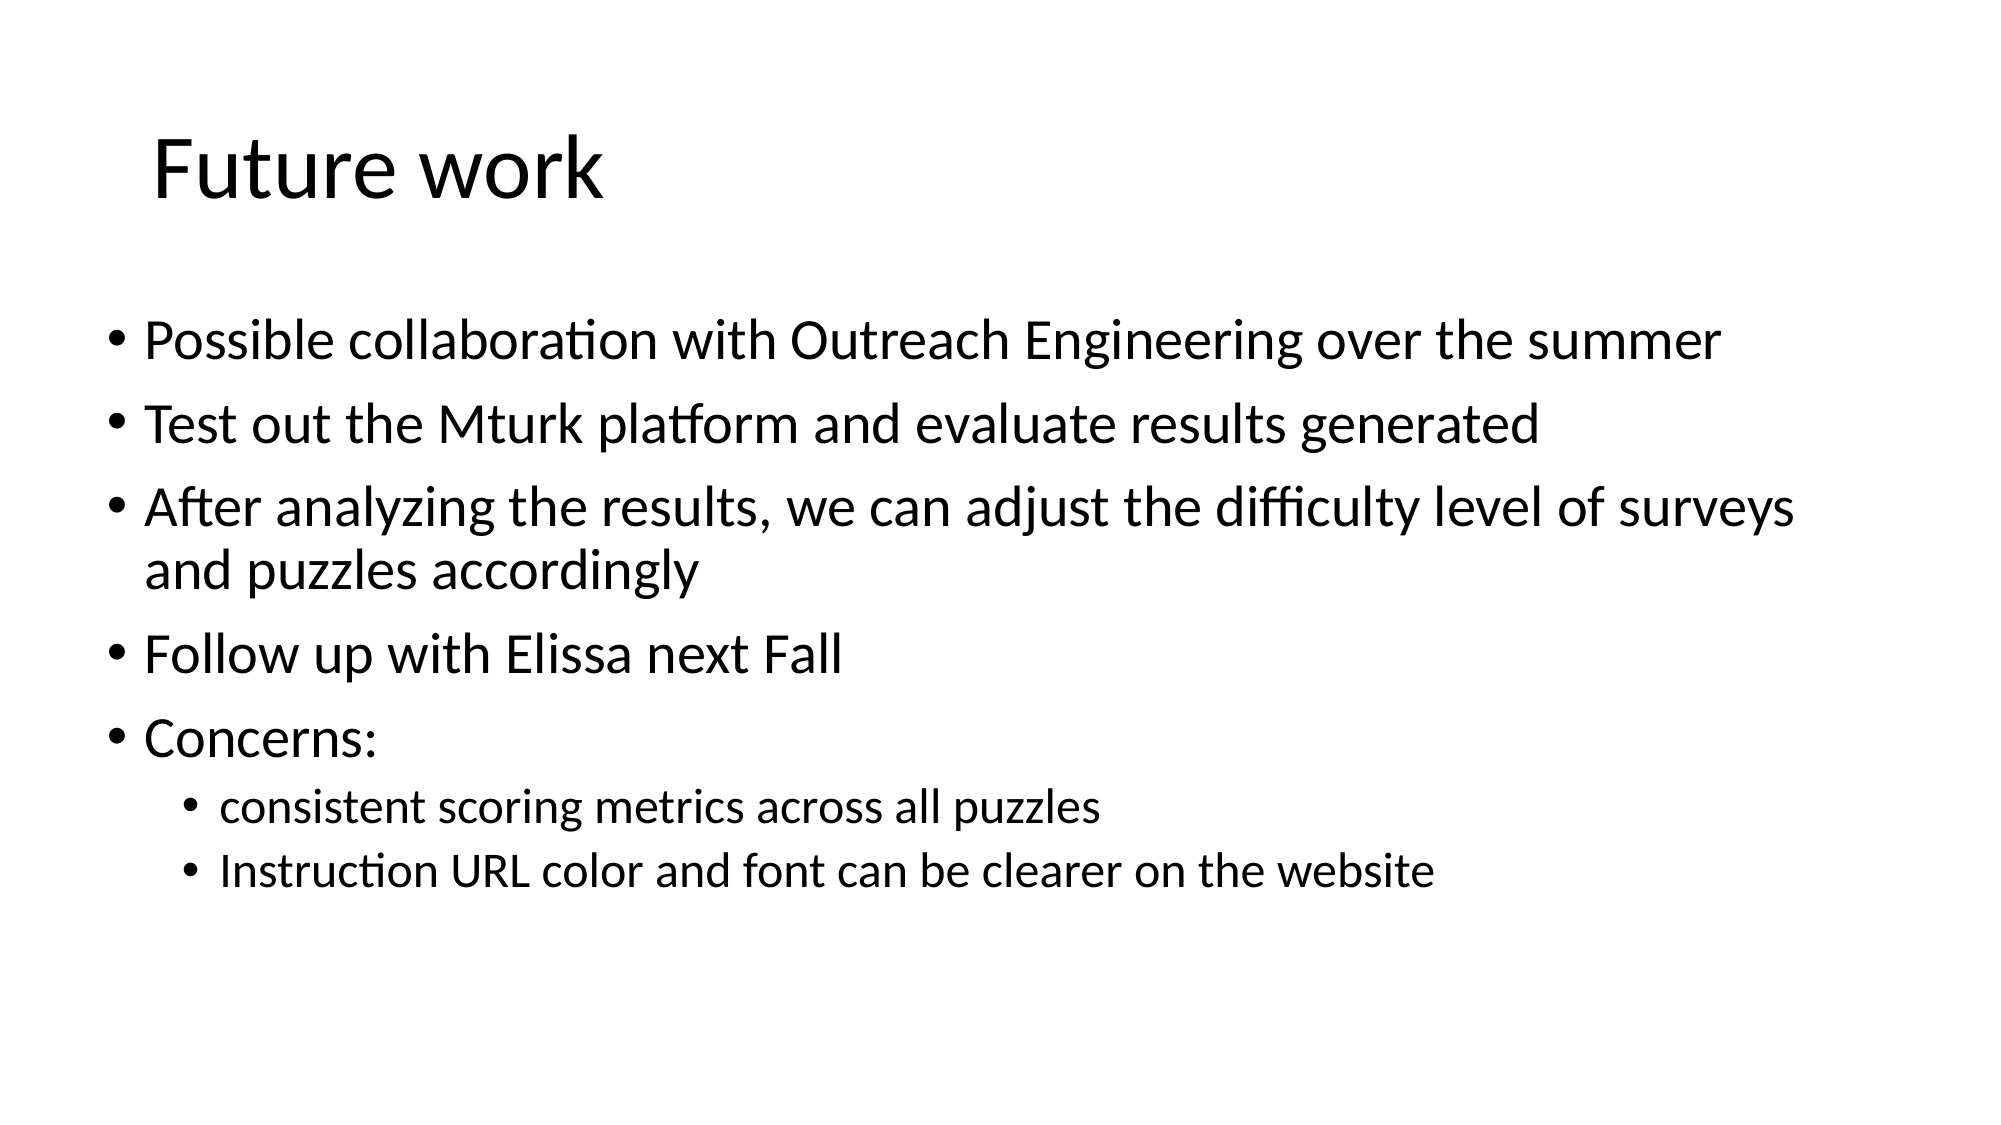

# Future work
Possible collaboration with Outreach Engineering over the summer
Test out the Mturk platform and evaluate results generated
After analyzing the results, we can adjust the difficulty level of surveys and puzzles accordingly
Follow up with Elissa next Fall
Concerns:
consistent scoring metrics across all puzzles
Instruction URL color and font can be clearer on the website